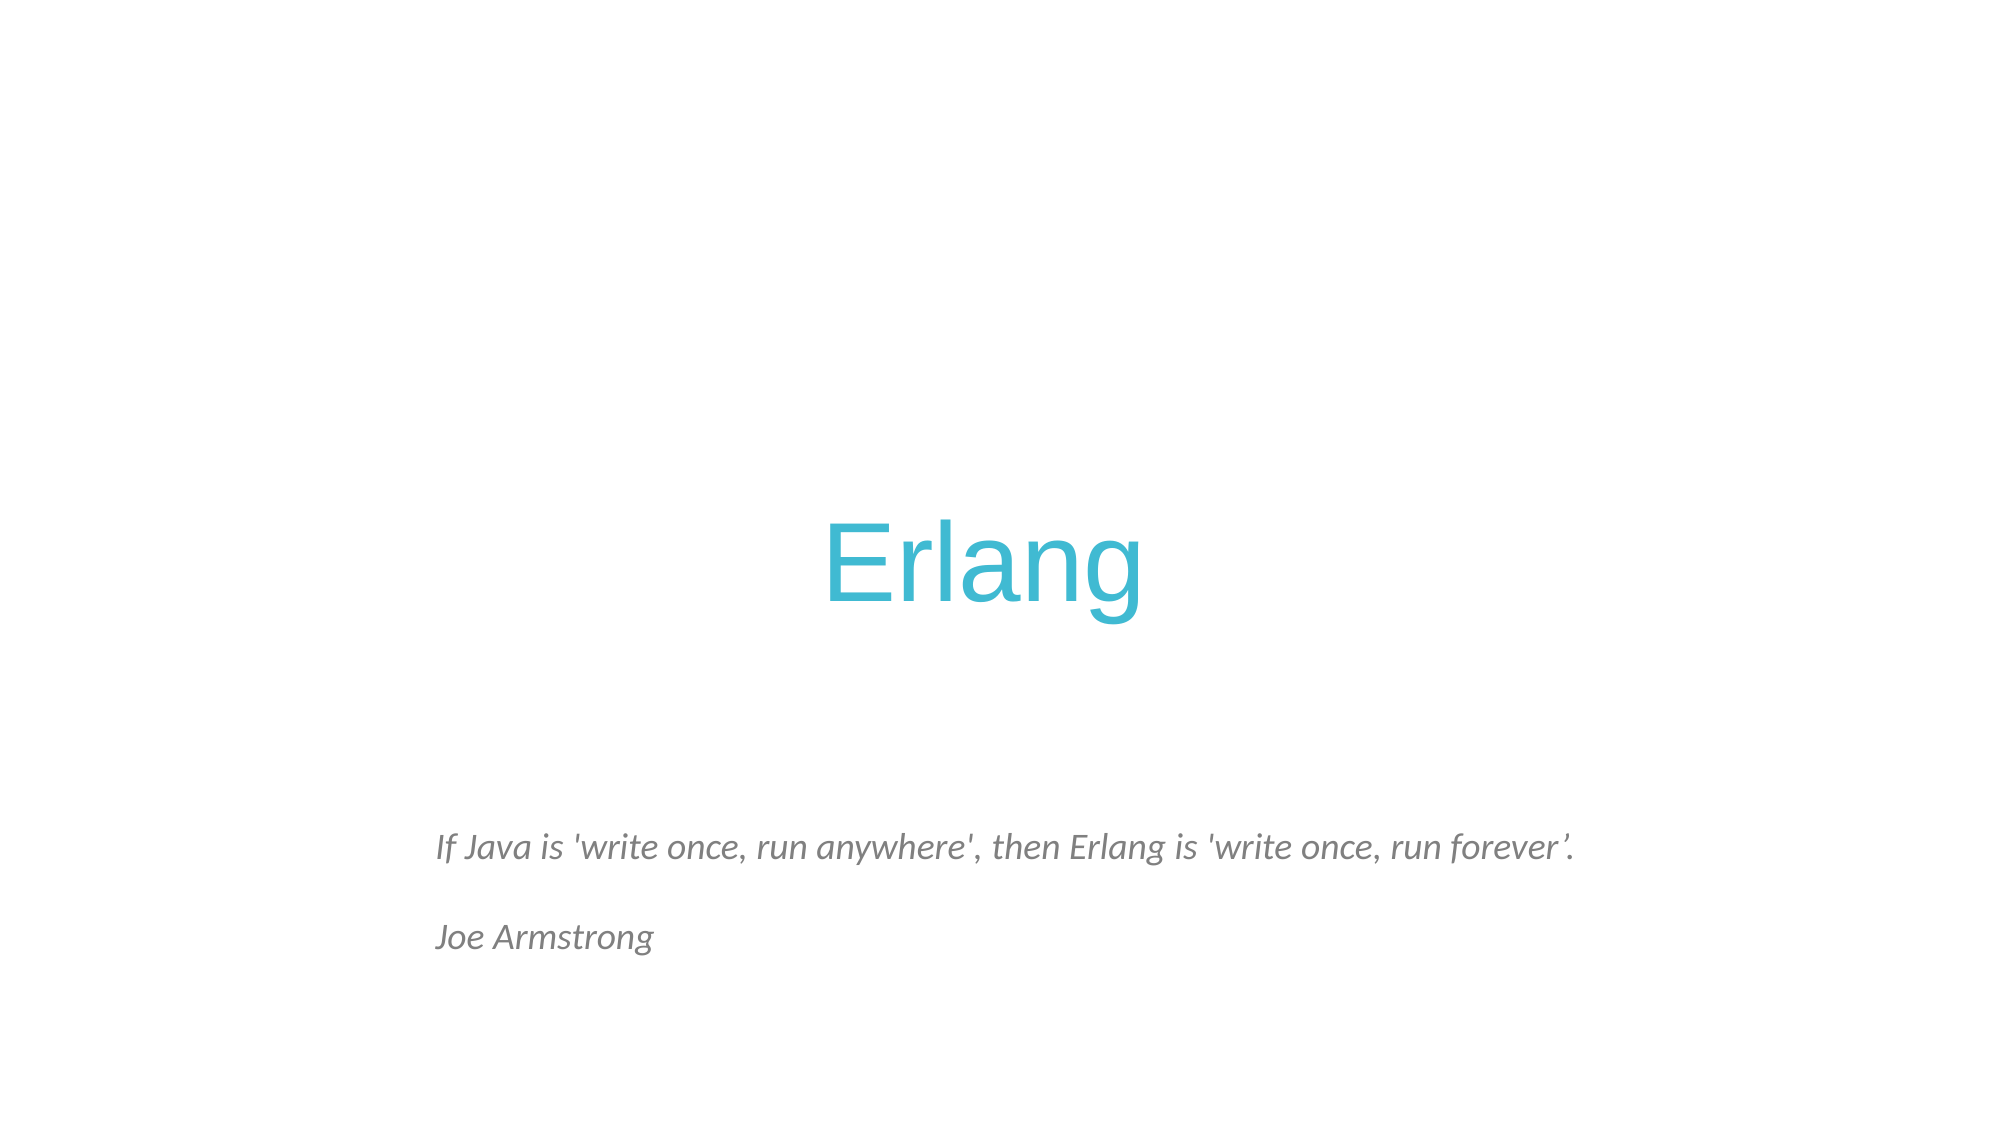

Erlang
If Java is 'write once, run anywhere', then Erlang is 'write once, run forever’.

Joe Armstrong